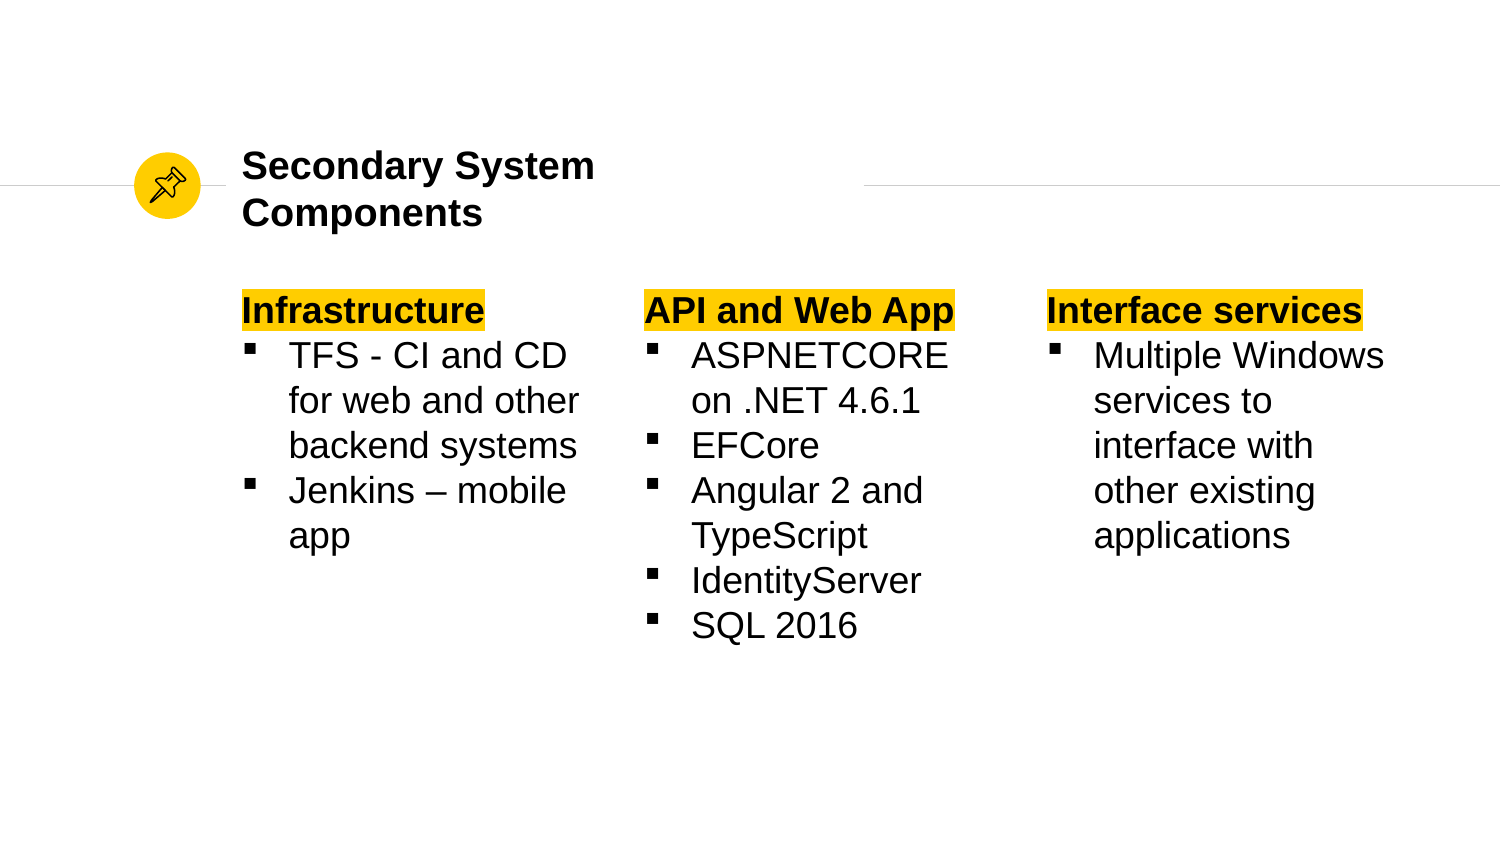

# Secondary System Components

Infrastructure
TFS - CI and CD for web and other backend systems
Jenkins – mobile app

API and Web App
ASPNETCORE on .NET 4.6.1
EFCore
Angular 2 and TypeScript
IdentityServer
SQL 2016
Interface services
Multiple Windows services to interface with other existing applications